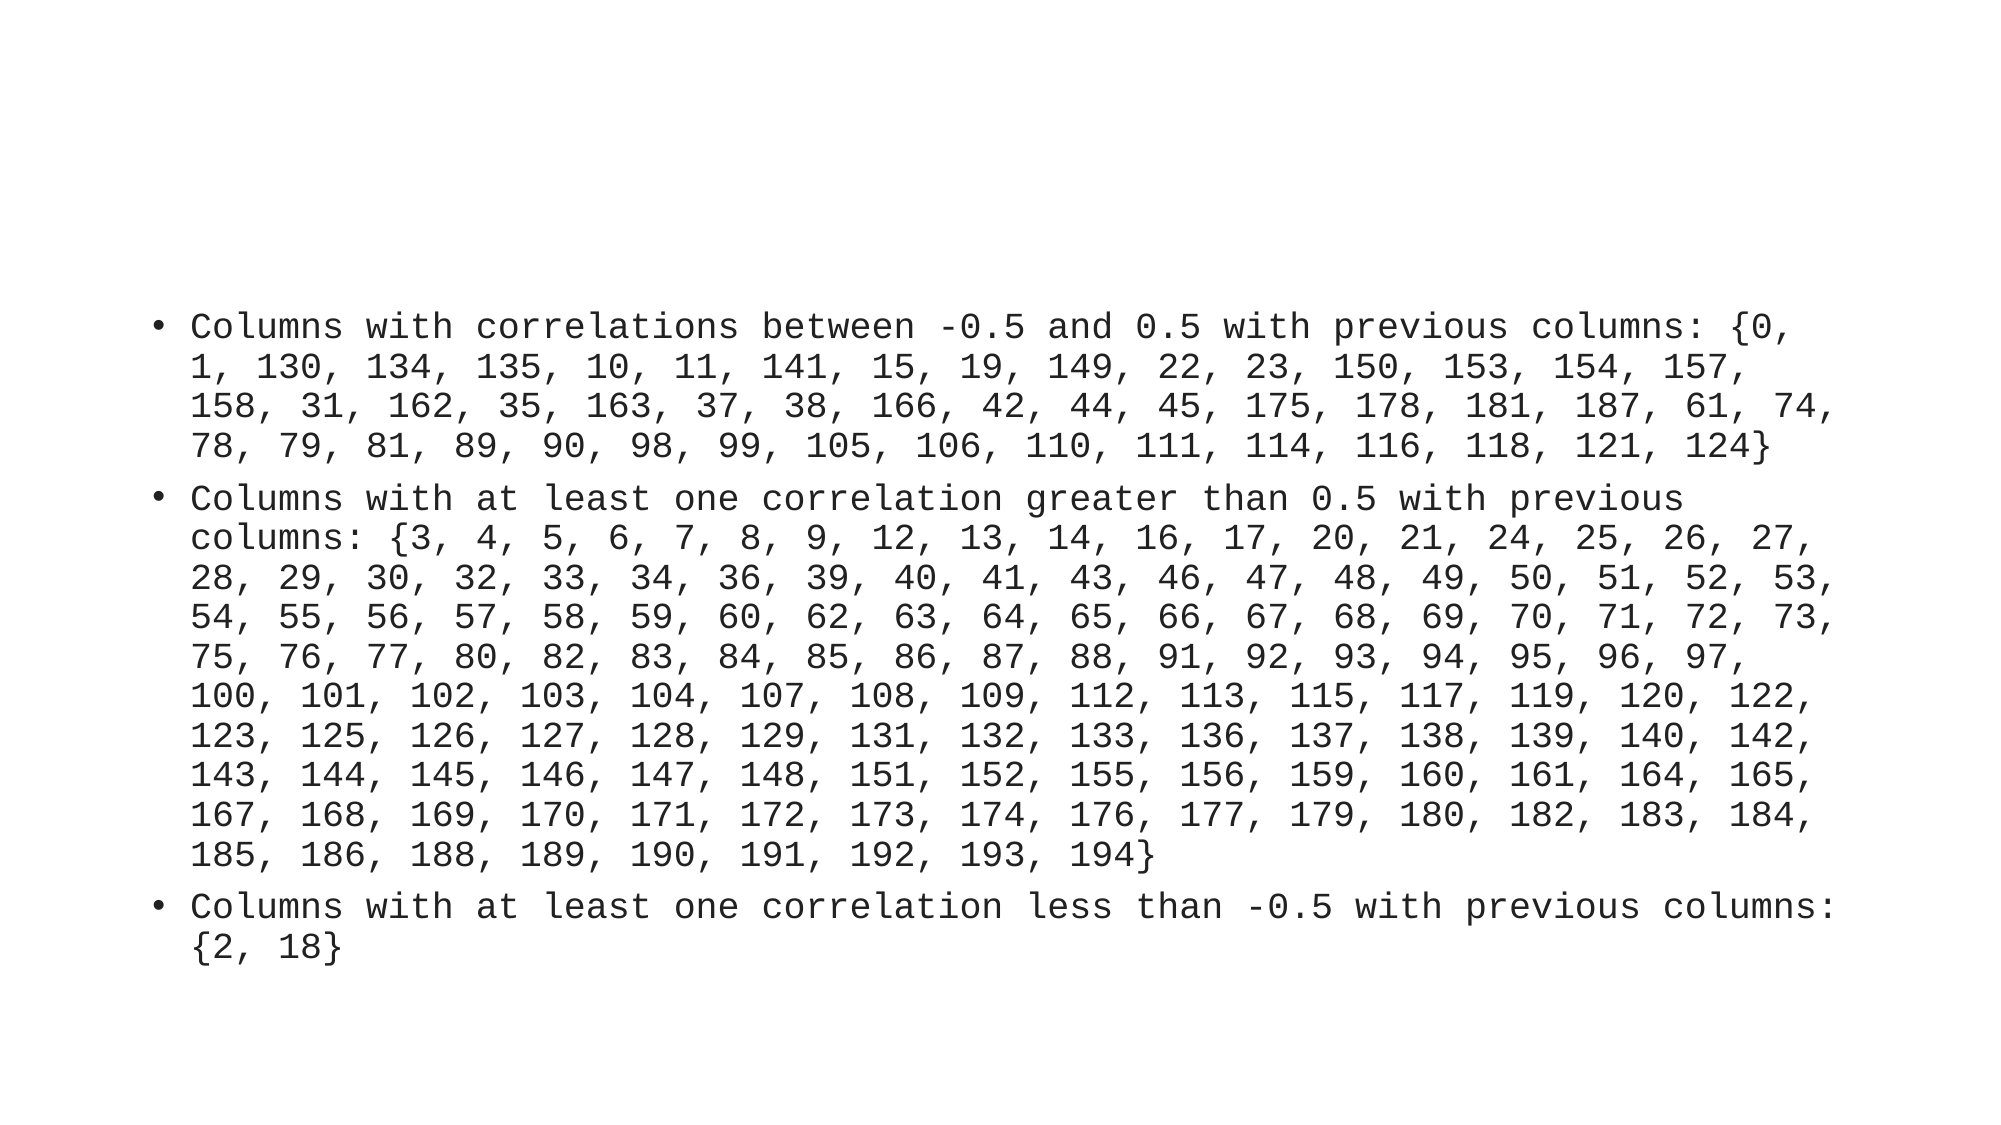

#
Columns with correlations between -0.5 and 0.5 with previous columns: {0, 1, 130, 134, 135, 10, 11, 141, 15, 19, 149, 22, 23, 150, 153, 154, 157, 158, 31, 162, 35, 163, 37, 38, 166, 42, 44, 45, 175, 178, 181, 187, 61, 74, 78, 79, 81, 89, 90, 98, 99, 105, 106, 110, 111, 114, 116, 118, 121, 124}
Columns with at least one correlation greater than 0.5 with previous columns: {3, 4, 5, 6, 7, 8, 9, 12, 13, 14, 16, 17, 20, 21, 24, 25, 26, 27, 28, 29, 30, 32, 33, 34, 36, 39, 40, 41, 43, 46, 47, 48, 49, 50, 51, 52, 53, 54, 55, 56, 57, 58, 59, 60, 62, 63, 64, 65, 66, 67, 68, 69, 70, 71, 72, 73, 75, 76, 77, 80, 82, 83, 84, 85, 86, 87, 88, 91, 92, 93, 94, 95, 96, 97, 100, 101, 102, 103, 104, 107, 108, 109, 112, 113, 115, 117, 119, 120, 122, 123, 125, 126, 127, 128, 129, 131, 132, 133, 136, 137, 138, 139, 140, 142, 143, 144, 145, 146, 147, 148, 151, 152, 155, 156, 159, 160, 161, 164, 165, 167, 168, 169, 170, 171, 172, 173, 174, 176, 177, 179, 180, 182, 183, 184, 185, 186, 188, 189, 190, 191, 192, 193, 194}
Columns with at least one correlation less than -0.5 with previous columns: {2, 18}